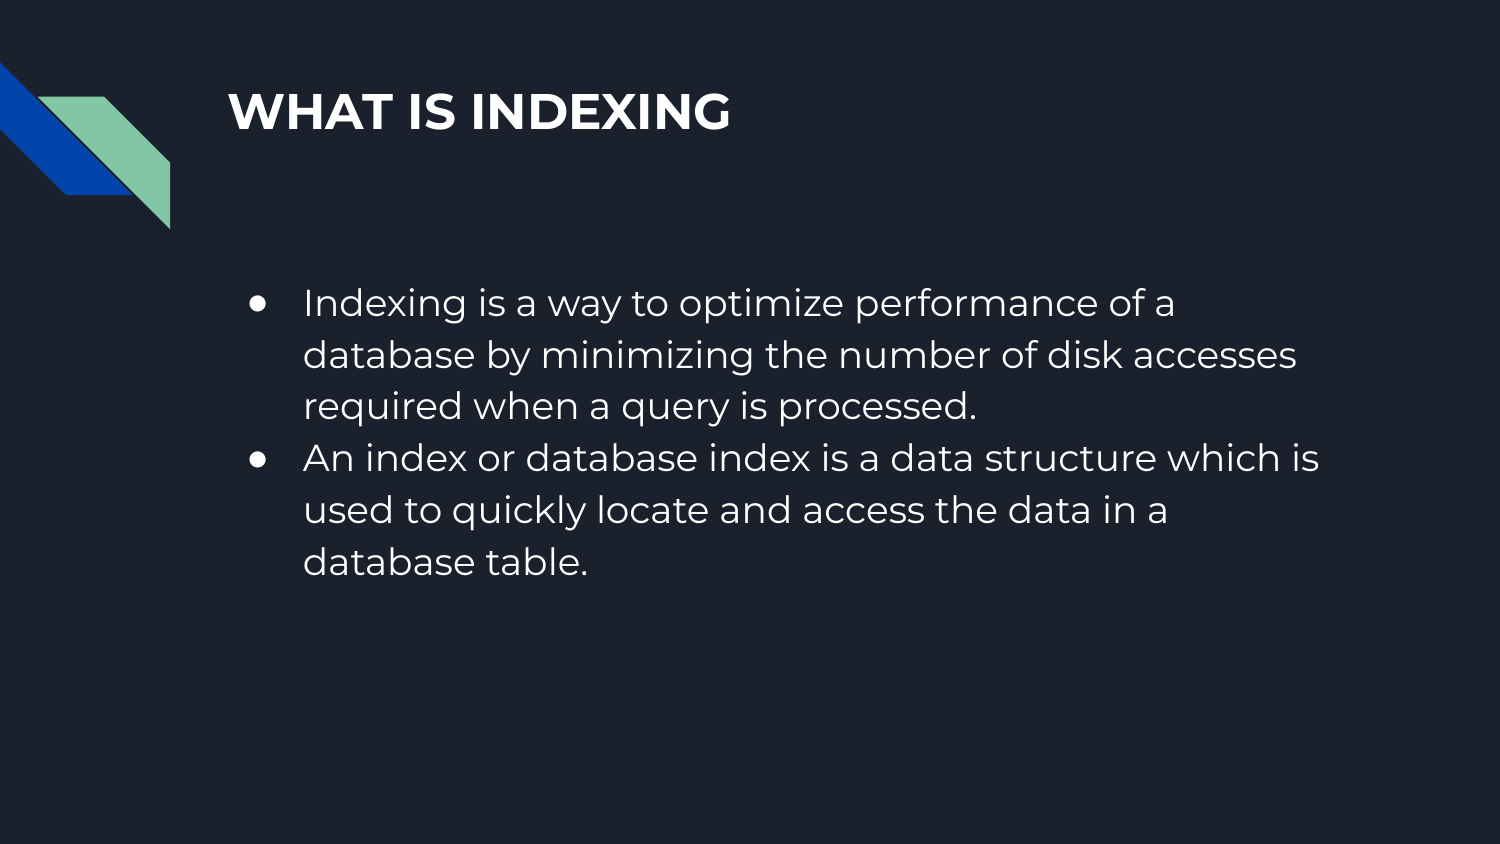

# WHAT IS INDEXING
Indexing is a way to optimize performance of a database by minimizing the number of disk accesses required when a query is processed.
An index or database index is a data structure which is used to quickly locate and access the data in a database table.